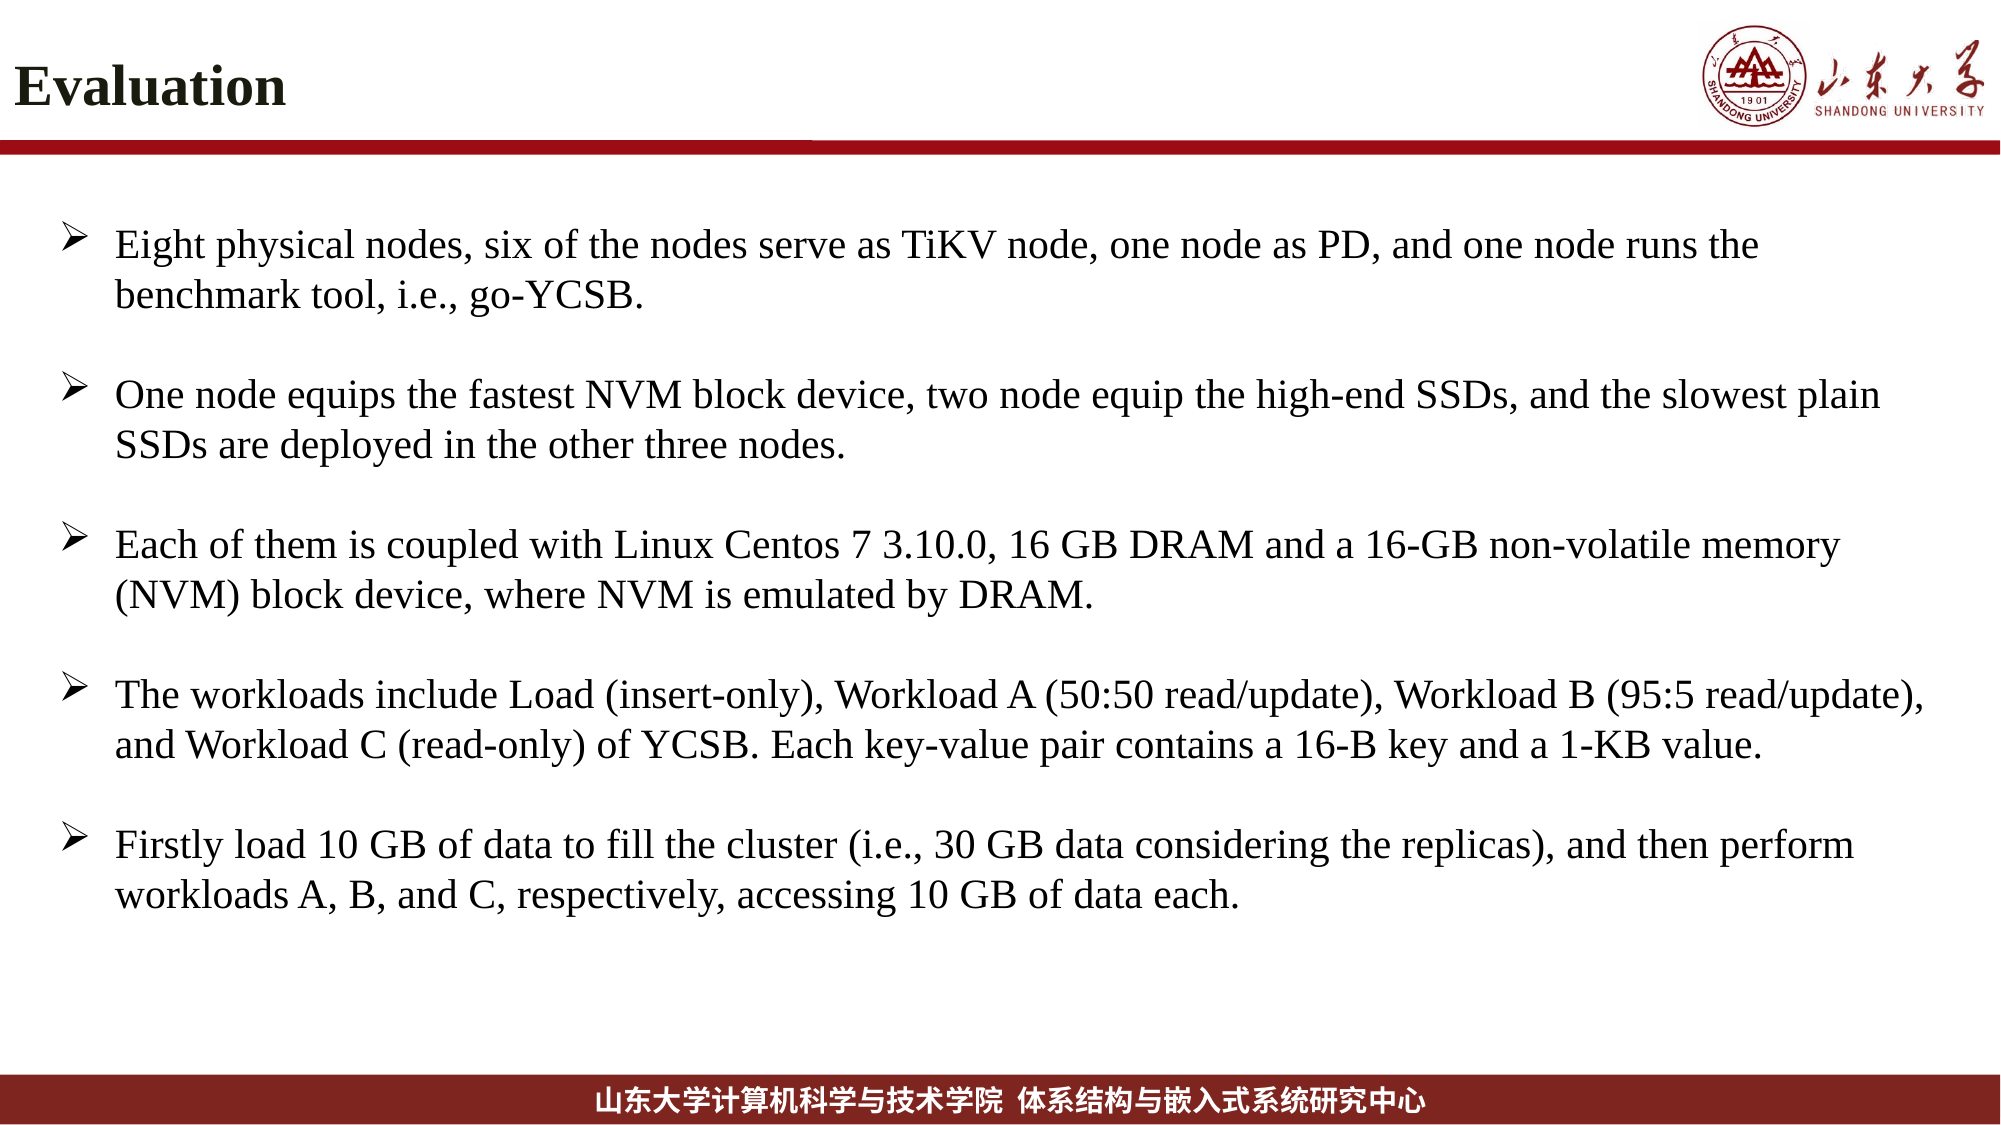

# Evaluation
Eight physical nodes, six of the nodes serve as TiKV node, one node as PD, and one node runs the benchmark tool, i.e., go-YCSB.

One node equips the fastest NVM block device, two node equip the high-end SSDs, and the slowest plain SSDs are deployed in the other three nodes.

Each of them is coupled with Linux Centos 7 3.10.0, 16 GB DRAM and a 16-GB non-volatile memory (NVM) block device, where NVM is emulated by DRAM.

The workloads include Load (insert-only), Workload A (50:50 read/update), Workload B (95:5 read/update), and Workload C (read-only) of YCSB. Each key-value pair contains a 16-B key and a 1-KB value.

Firstly load 10 GB of data to fill the cluster (i.e., 30 GB data considering the replicas), and then perform workloads A, B, and C, respectively, accessing 10 GB of data each.